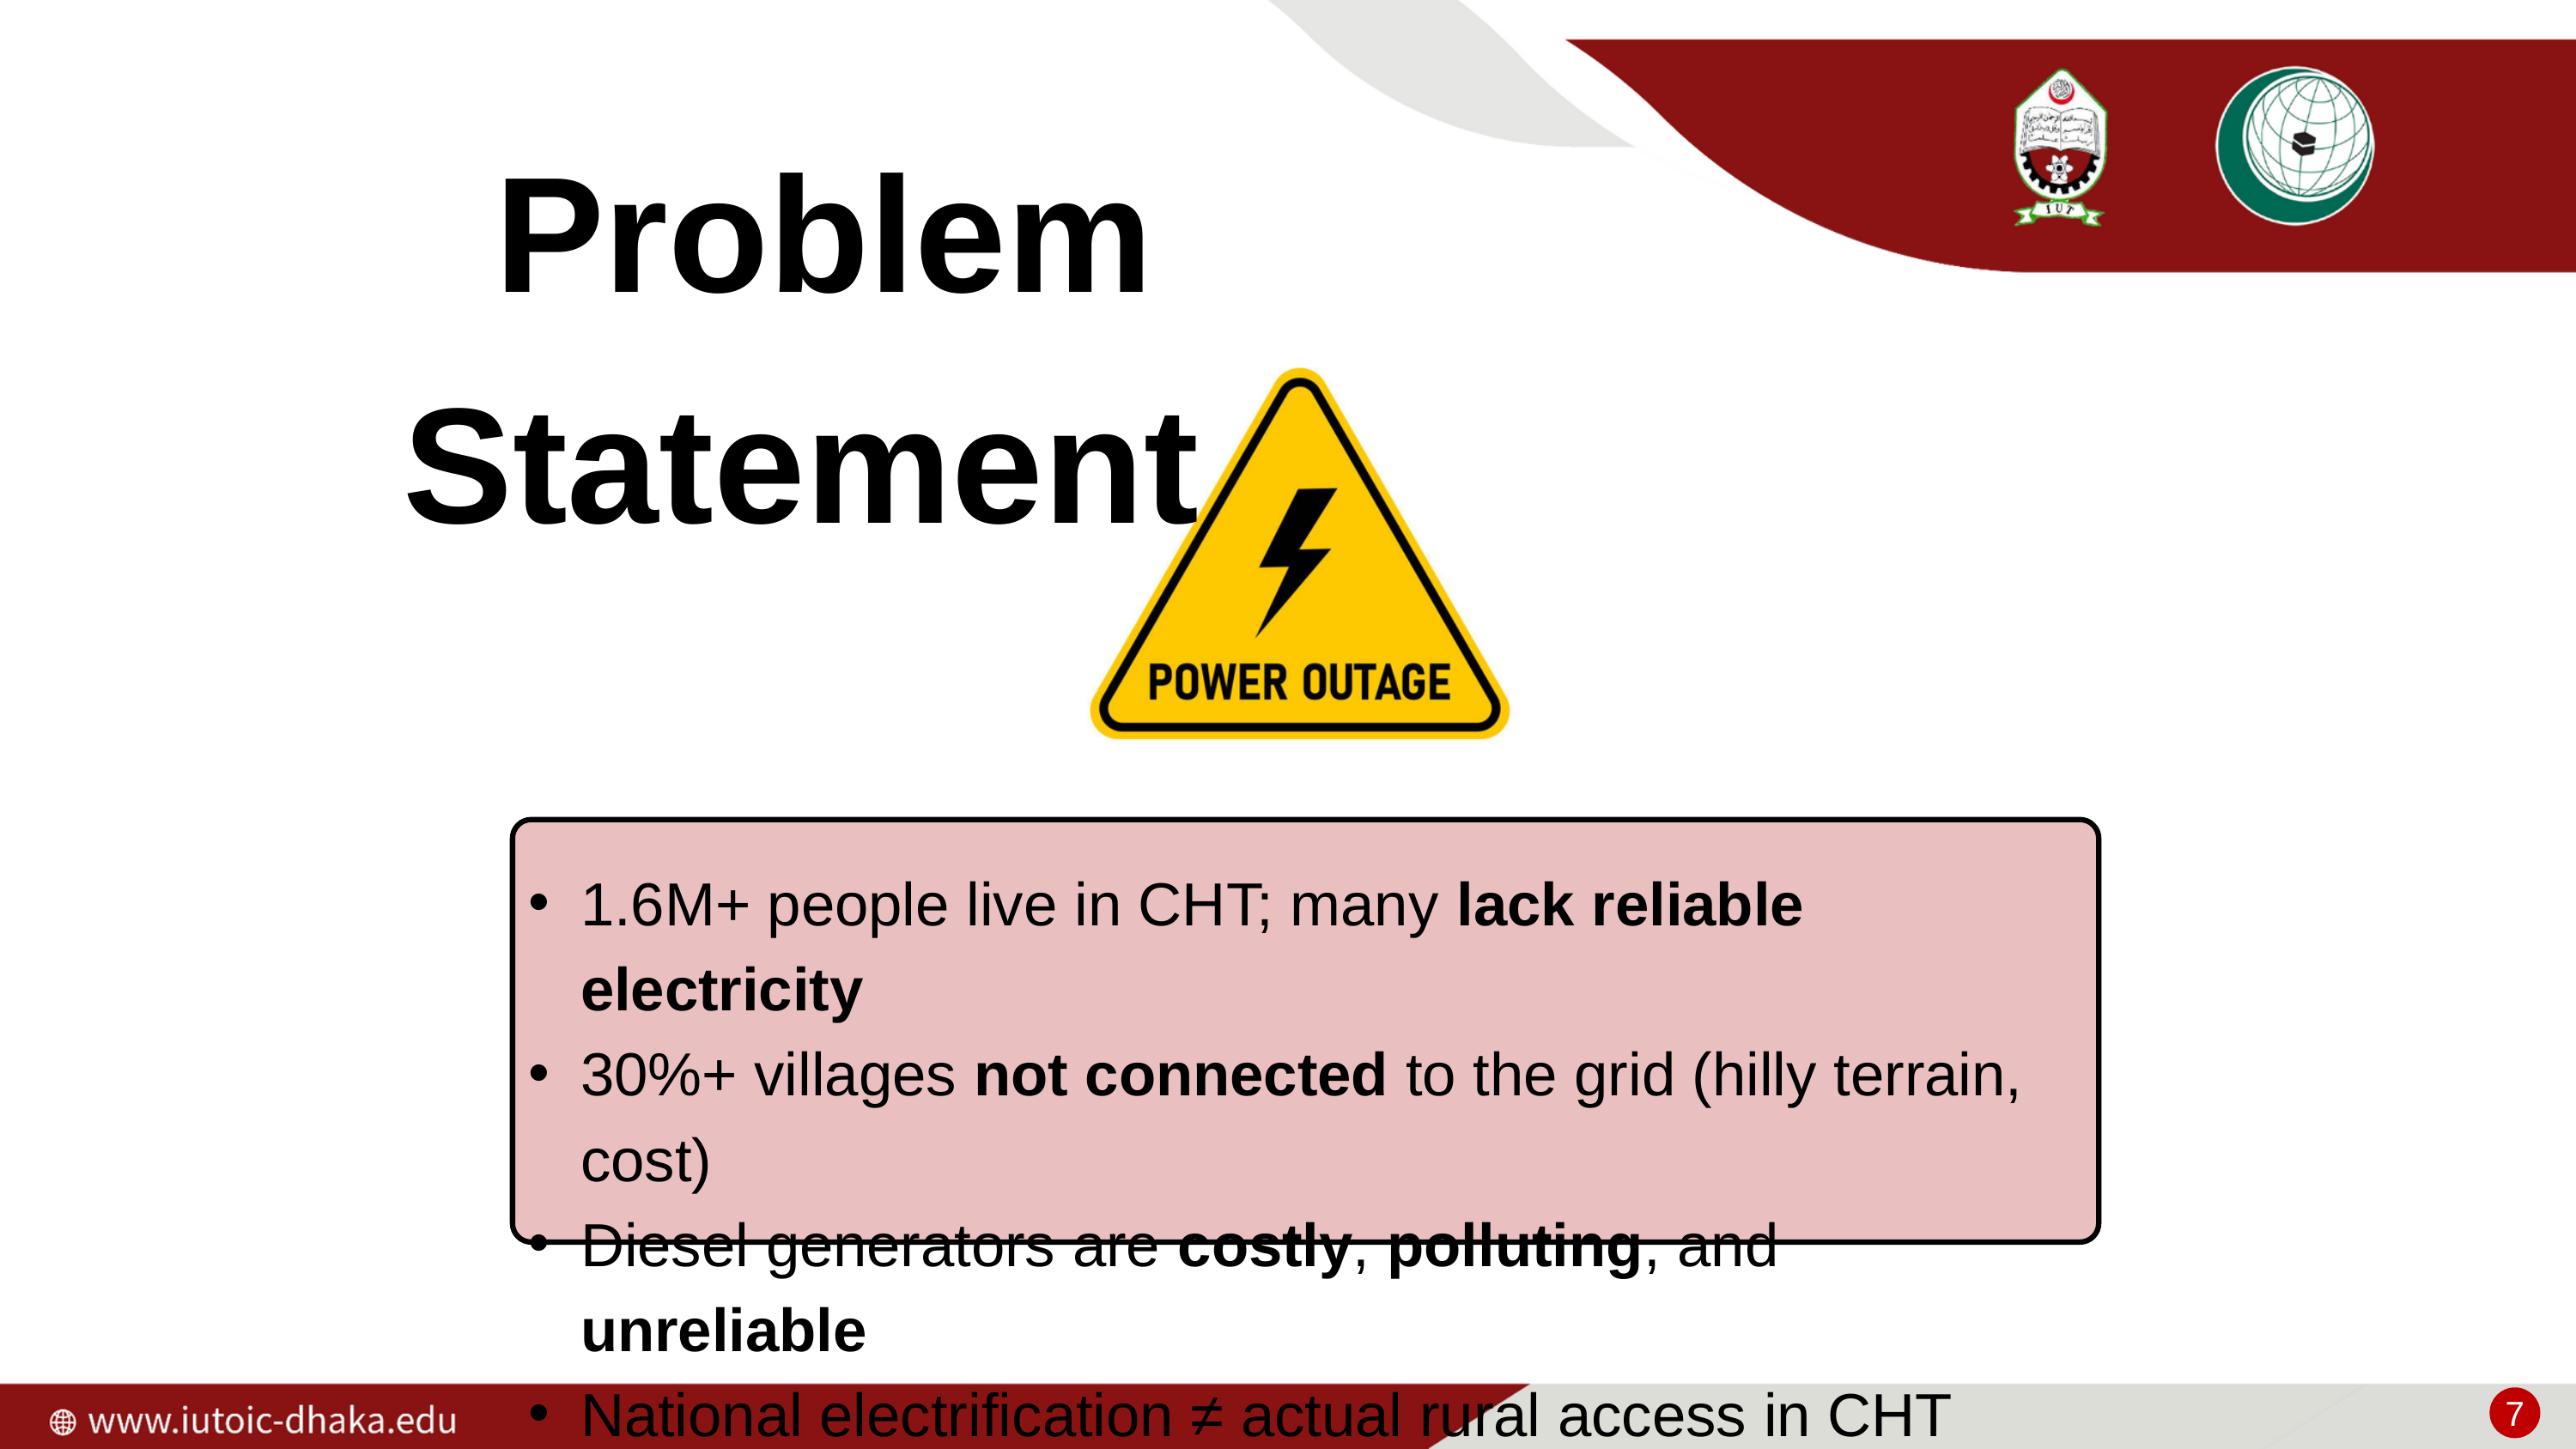

Problem Statement

1.6M+ people live in CHT; many lack reliable electricity
30%+ villages not connected to the grid (hilly terrain, cost)
Diesel generators are costly, polluting, and unreliable
National electrification ≠ actual rural access in CHT

7